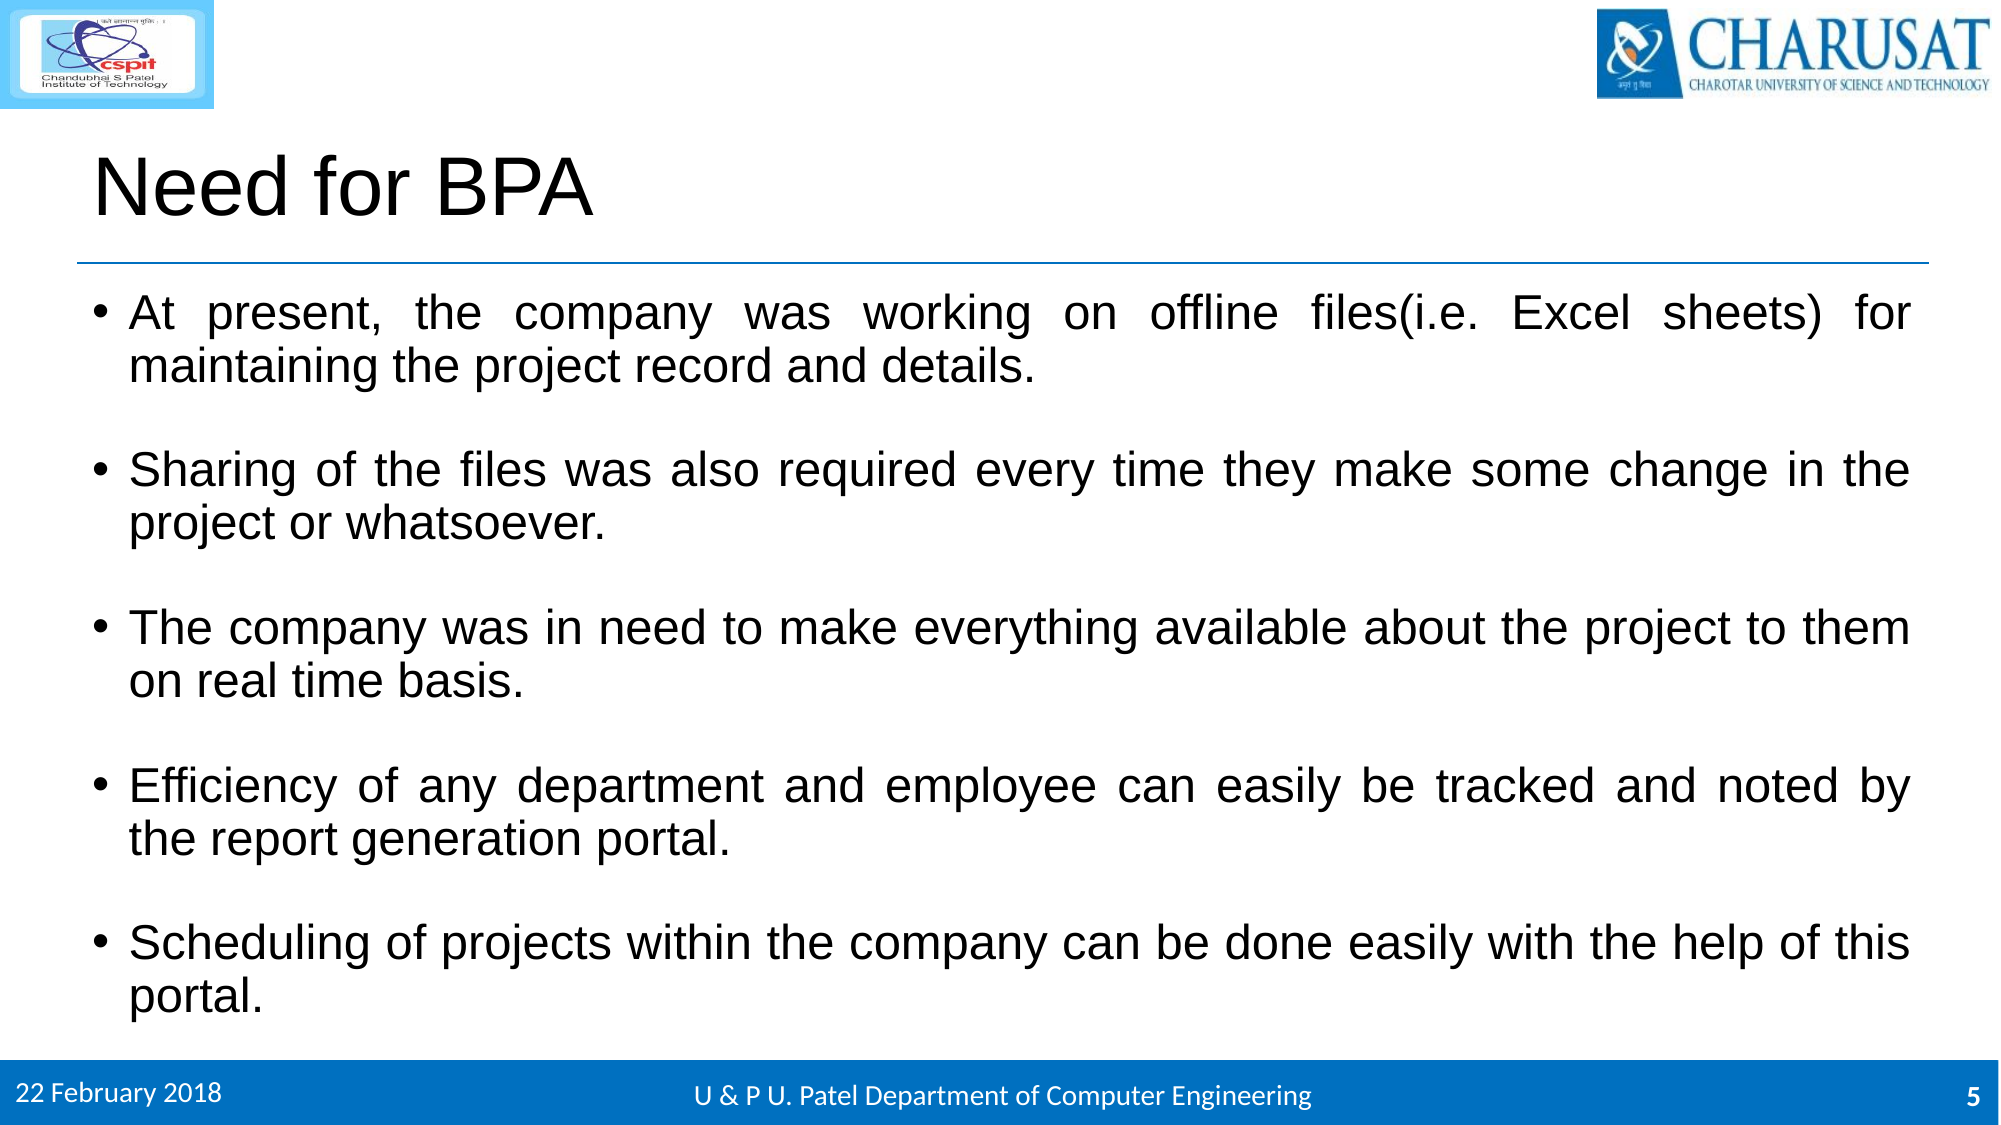

# Need for BPA
At present, the company was working on offline files(i.e. Excel sheets) for maintaining the project record and details.

Sharing of the files was also required every time they make some change in the project or whatsoever.

The company was in need to make everything available about the project to them on real time basis.

Efficiency of any department and employee can easily be tracked and noted by the report generation portal.

Scheduling of projects within the company can be done easily with the help of this portal.
22 February 2018
U & P U. Patel Department of Computer Engineering
5